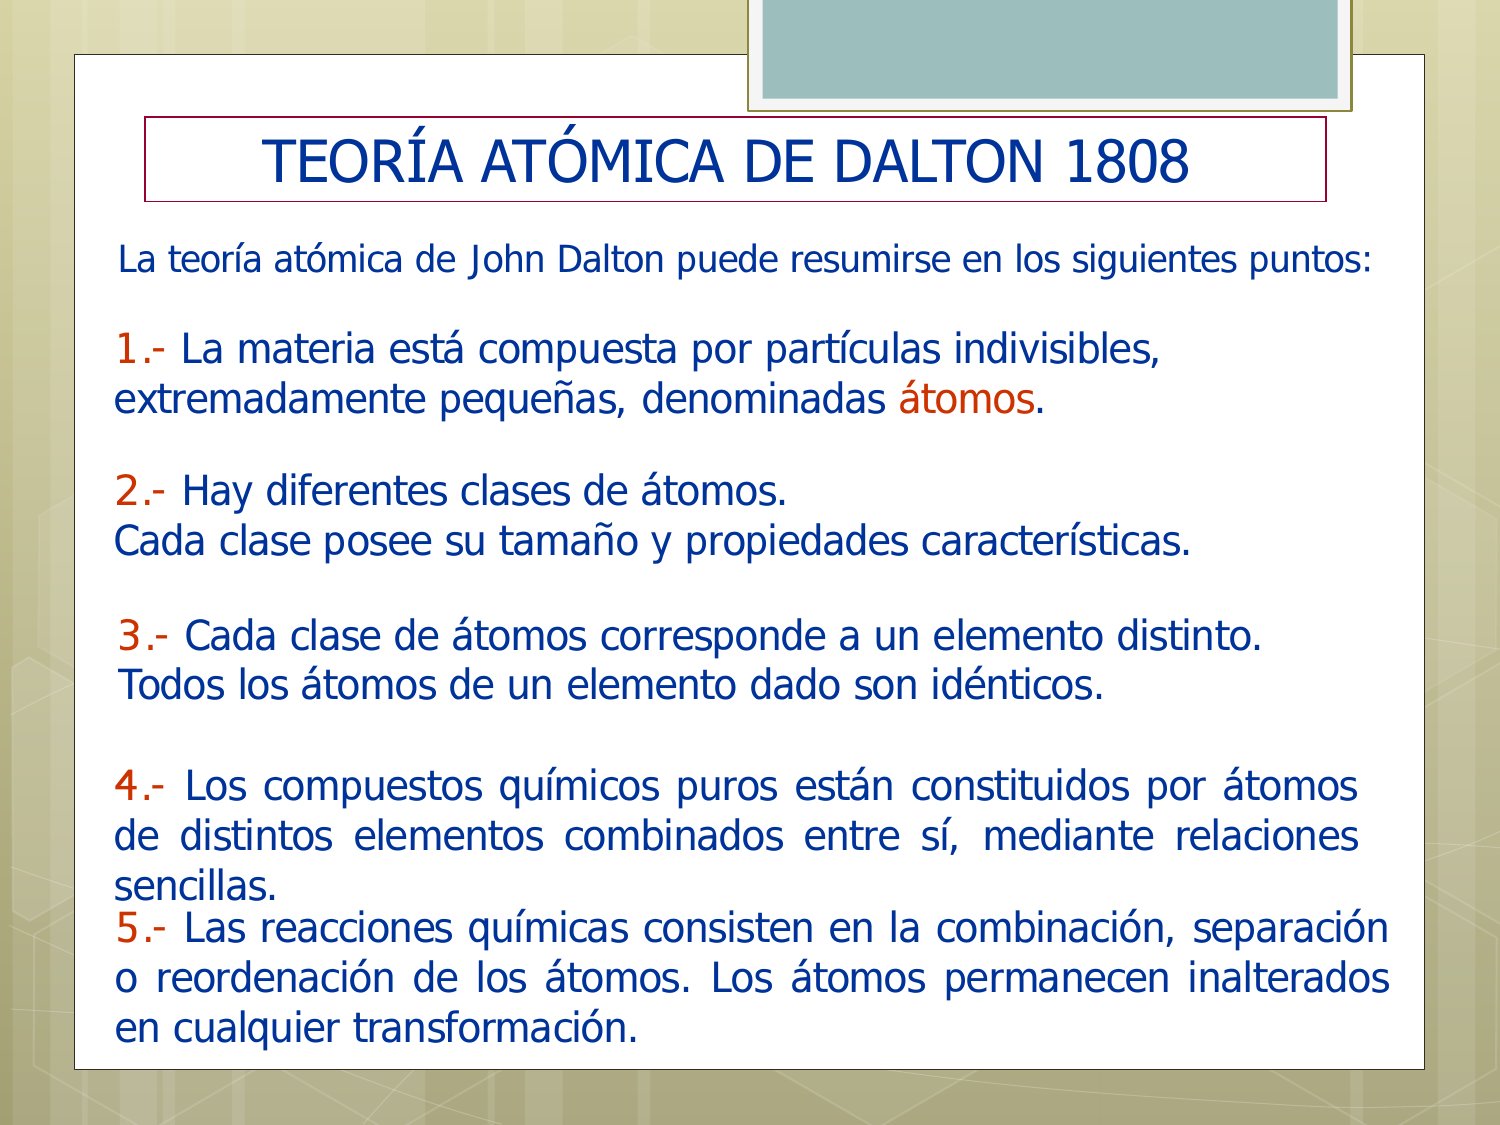

TEORÍA ATÓMICA DE DALTON 1808
La teoría atómica de John Dalton puede resumirse en los siguientes puntos:
1.- La materia está compuesta por partículas indivisibles, extremadamente pequeñas, denominadas átomos.
2.- Hay diferentes clases de átomos.
Cada clase posee su tamaño y propiedades características.
3.- Cada clase de átomos corresponde a un elemento distinto.
Todos los átomos de un elemento dado son idénticos.
4.- Los compuestos químicos puros están constituidos por átomos de distintos elementos combinados entre sí, mediante relaciones sencillas.
5.- Las reacciones químicas consisten en la combinación, separación o reordenación de los átomos. Los átomos permanecen inalterados en cualquier transformación.